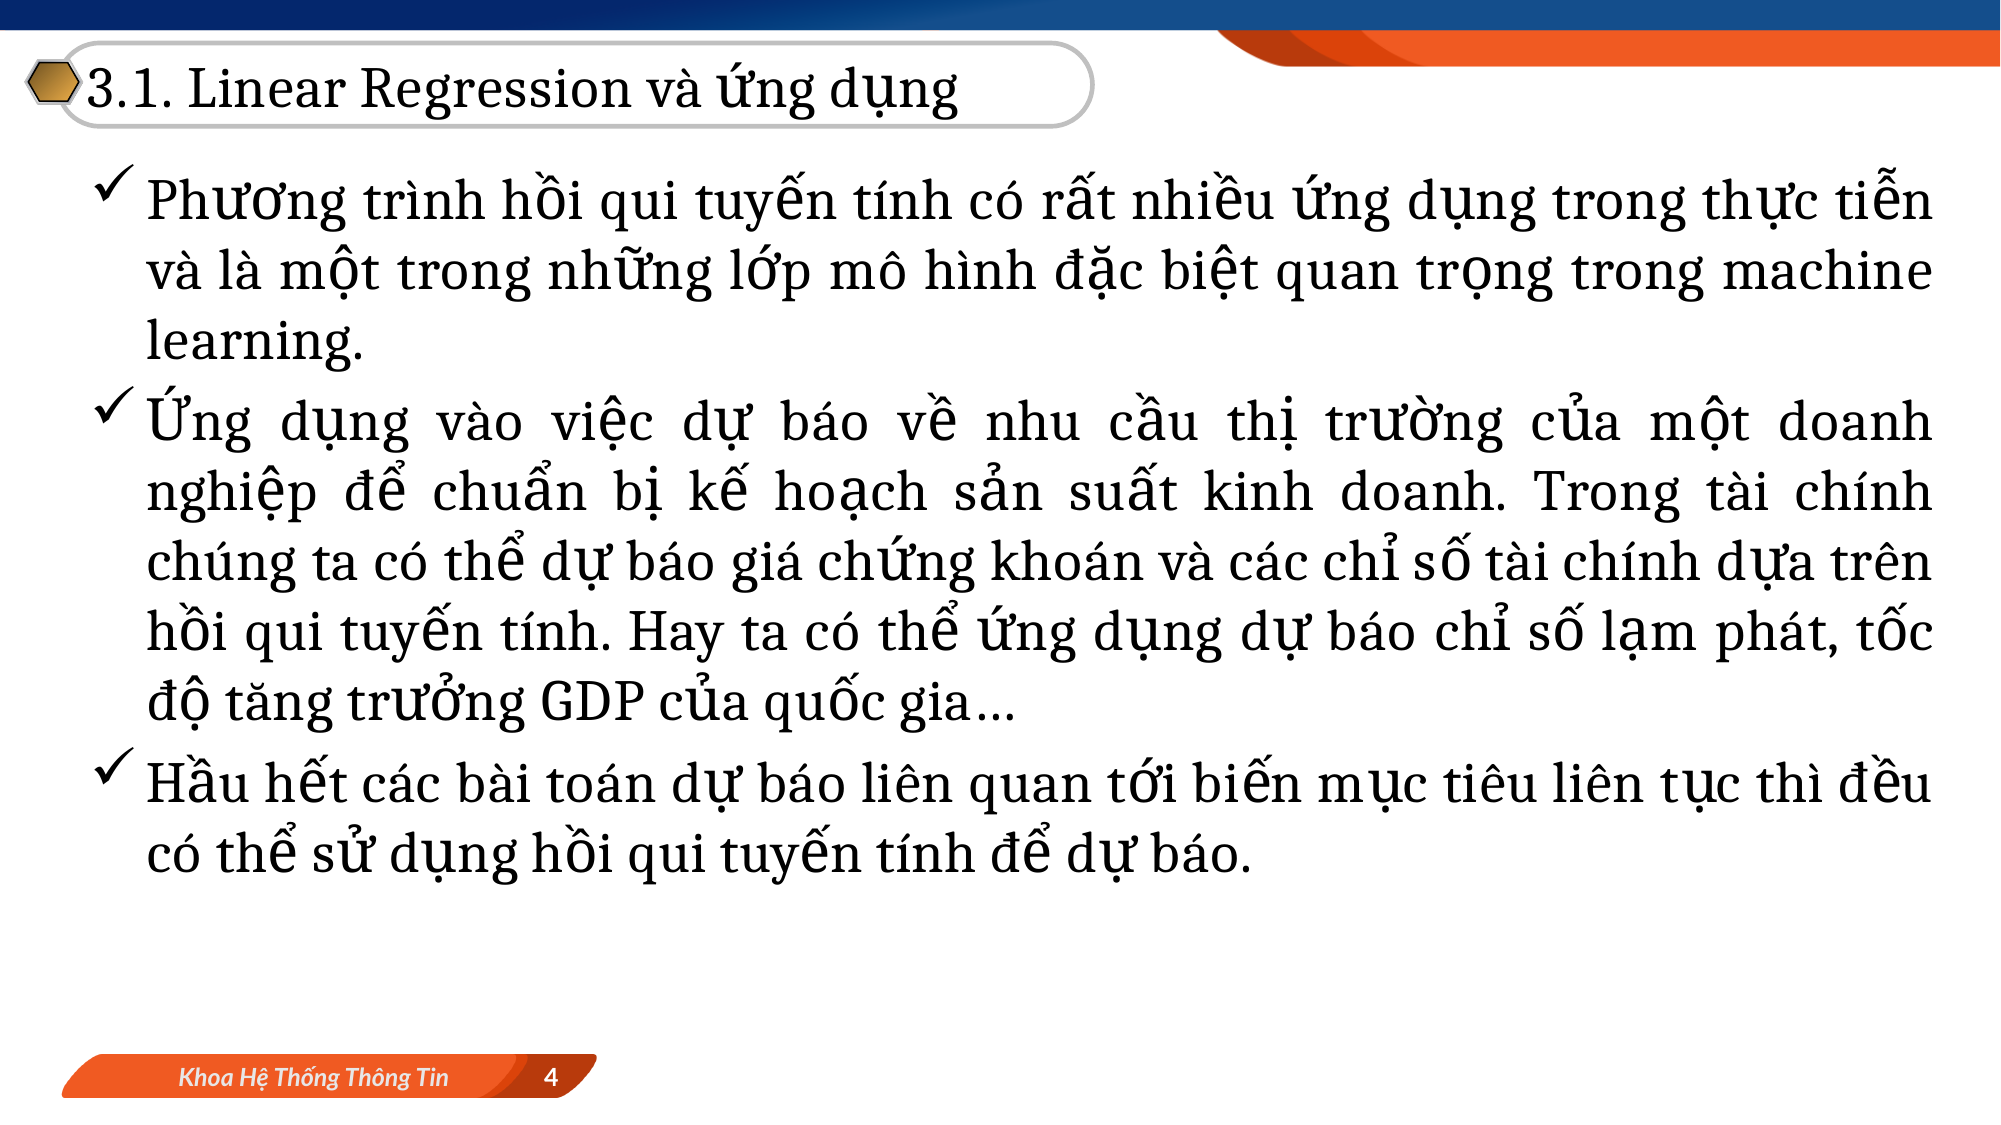

3.1. Linear Regression và ứng dụng

Phương trình hồi qui tuyến tính có rất nhiều ứng dụng trong thực tiễn và là một trong những lớp mô hình đặc biệt quan trọng trong machine learning.
Ứng dụng vào việc dự báo về nhu cầu thị trường của một doanh nghiệp để chuẩn bị kế hoạch sản suất kinh doanh. Trong tài chính chúng ta có thể dự báo giá chứng khoán và các chỉ số tài chính dựa trên hồi qui tuyến tính. Hay ta có thể ứng dụng dự báo chỉ số lạm phát, tốc độ tăng trưởng GDP của quốc gia…
Hầu hết các bài toán dự báo liên quan tới biến mục tiêu liên tục thì đều có thể sử dụng hồi qui tuyến tính để dự báo.
4
Khoa Hệ Thống Thông Tin